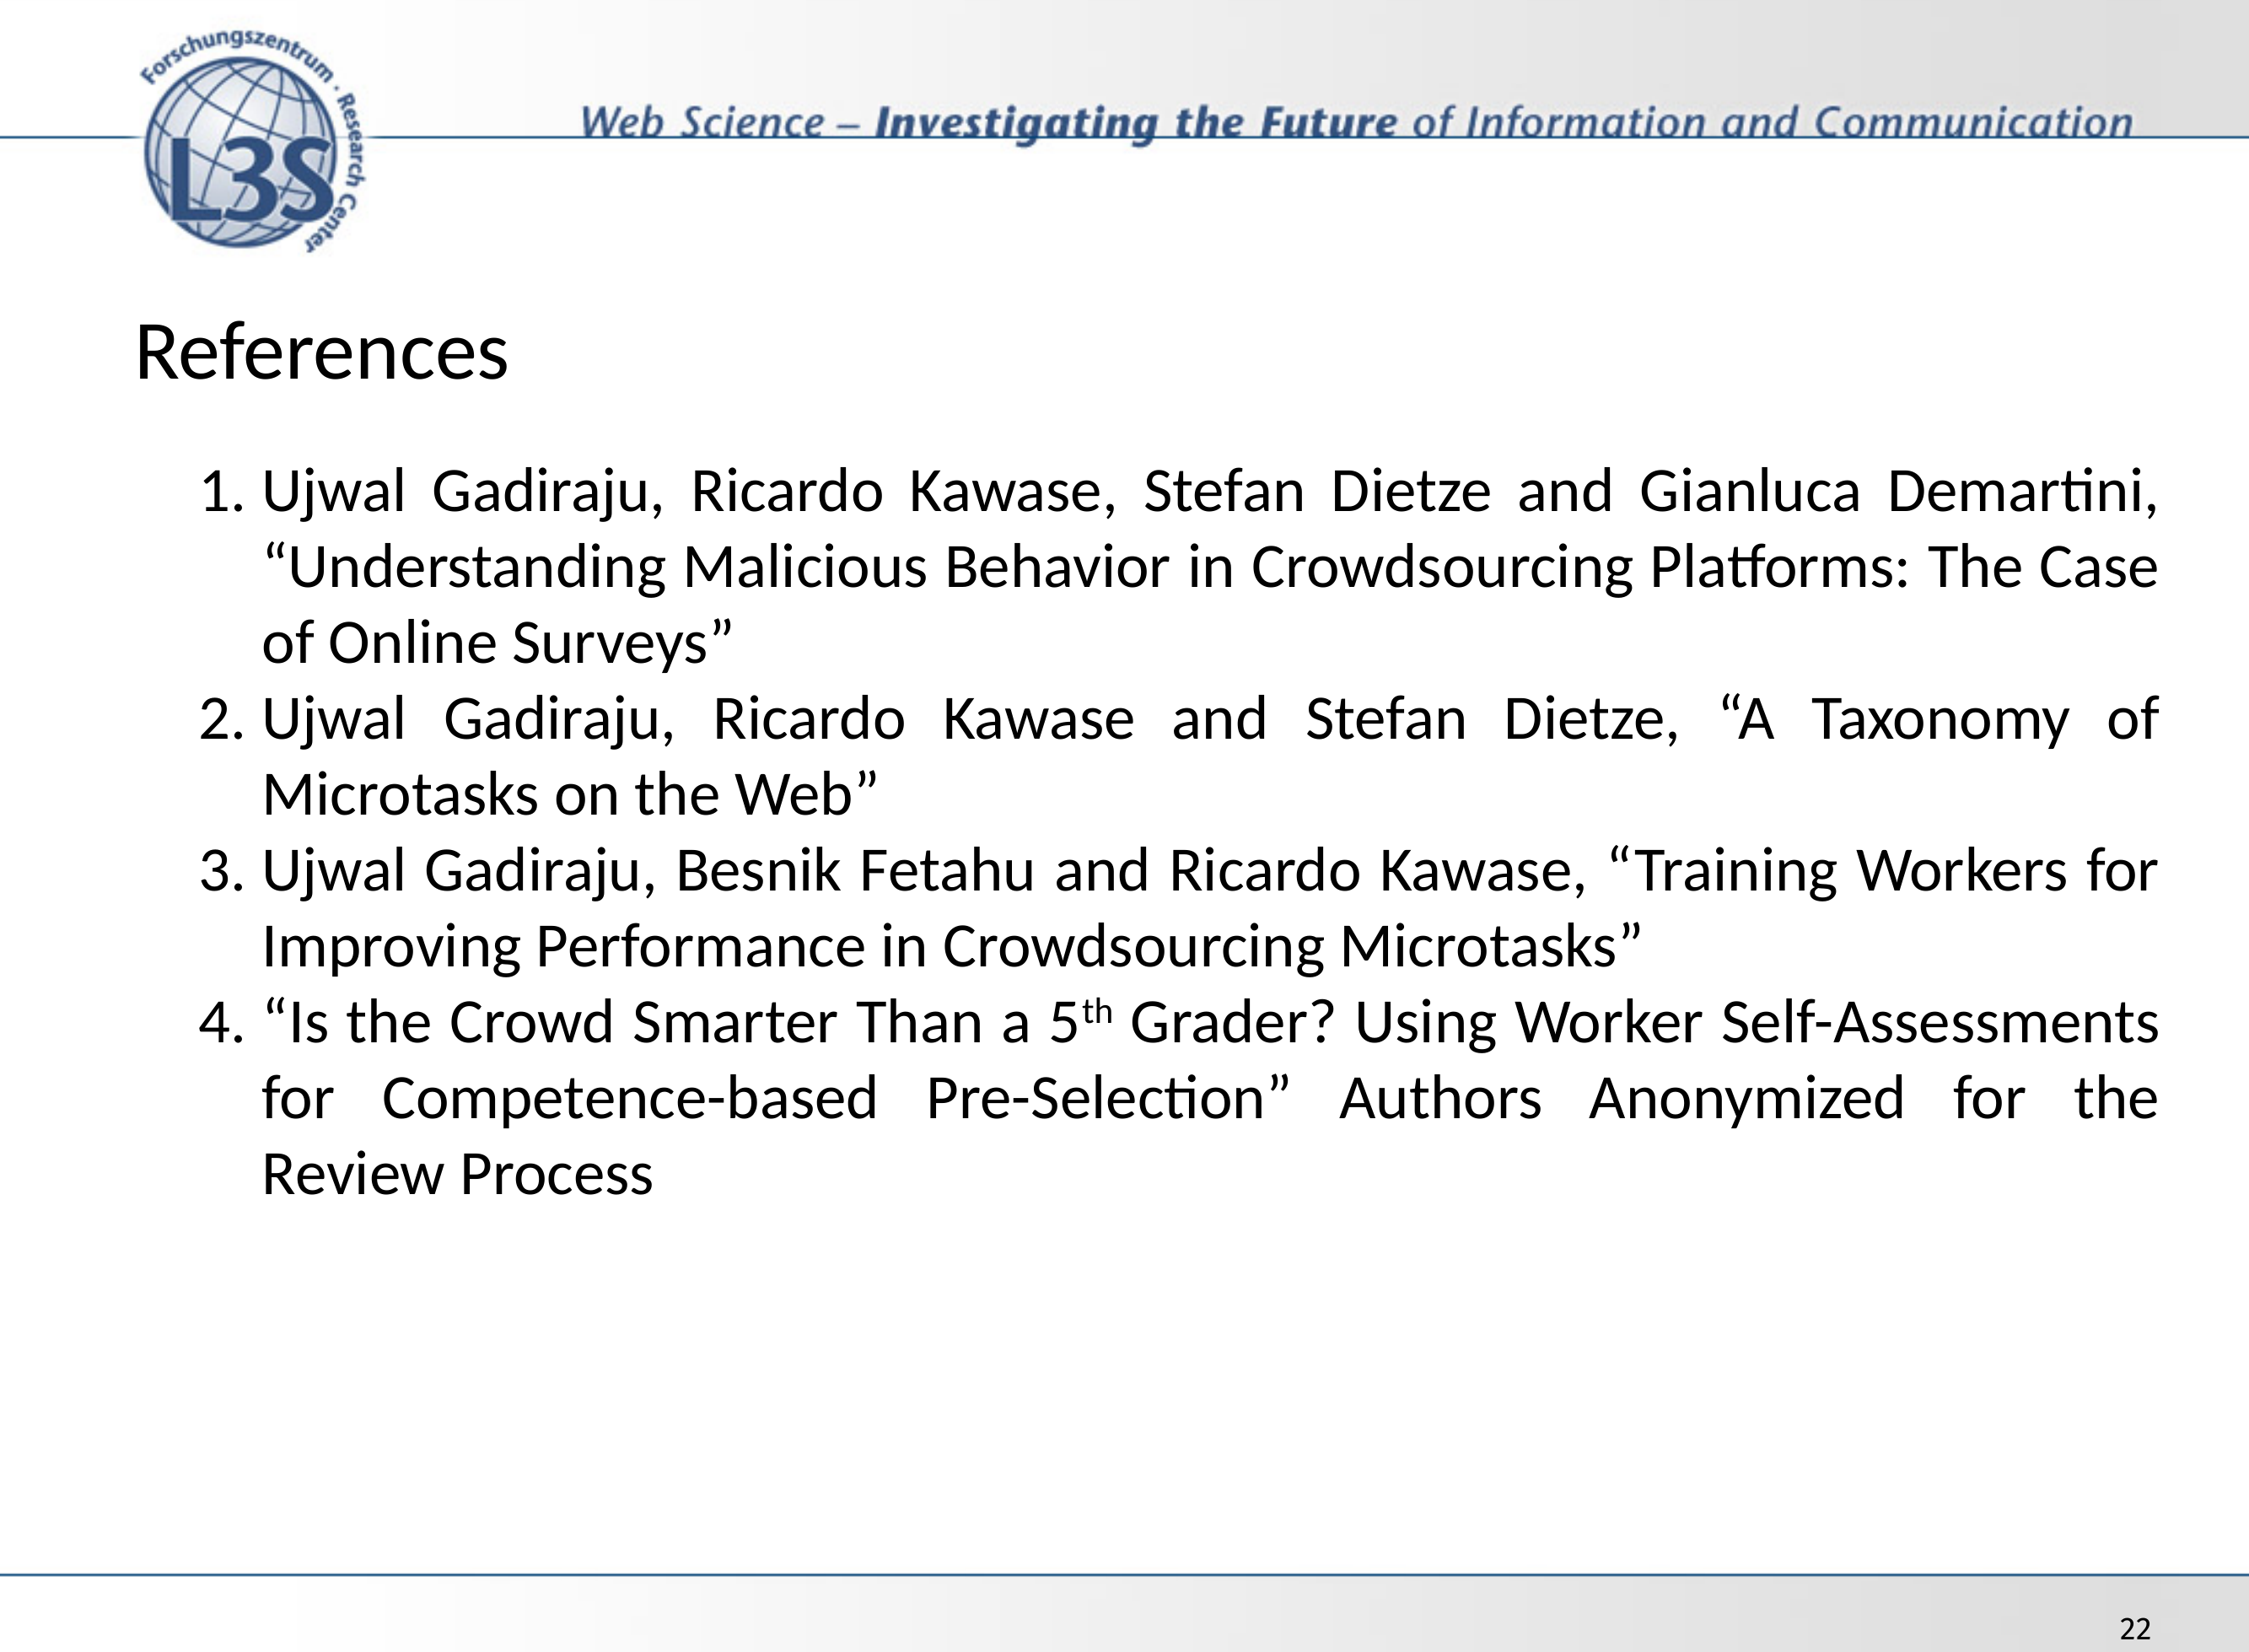

References
Ujwal Gadiraju, Ricardo Kawase, Stefan Dietze and Gianluca Demartini, “Understanding Malicious Behavior in Crowdsourcing Platforms: The Case of Online Surveys”
Ujwal Gadiraju, Ricardo Kawase and Stefan Dietze, “A Taxonomy of Microtasks on the Web”
Ujwal Gadiraju, Besnik Fetahu and Ricardo Kawase, “Training Workers for Improving Performance in Crowdsourcing Microtasks”
“Is the Crowd Smarter Than a 5th Grader? Using Worker Self-Assessments for Competence-based Pre-Selection” Authors Anonymized for the Review Process

22